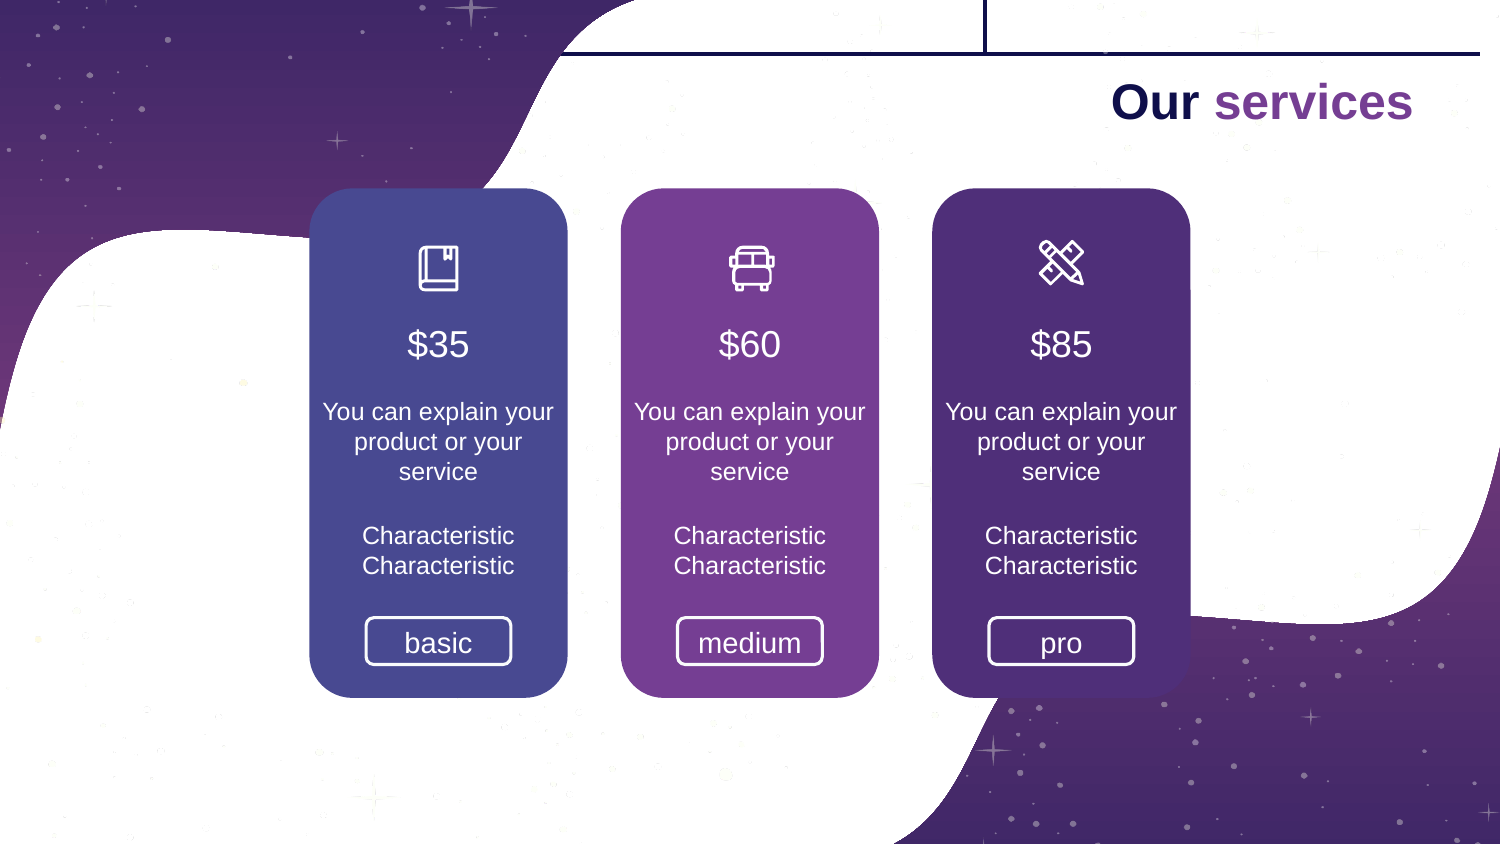

# Our services

$35

You can explain your product or your service

$60

You can explain your product or your service

$85

You can explain your product or your service

Characteristic Characteristic

Characteristic Characteristic

Characteristic Characteristic

basic

medium

pro